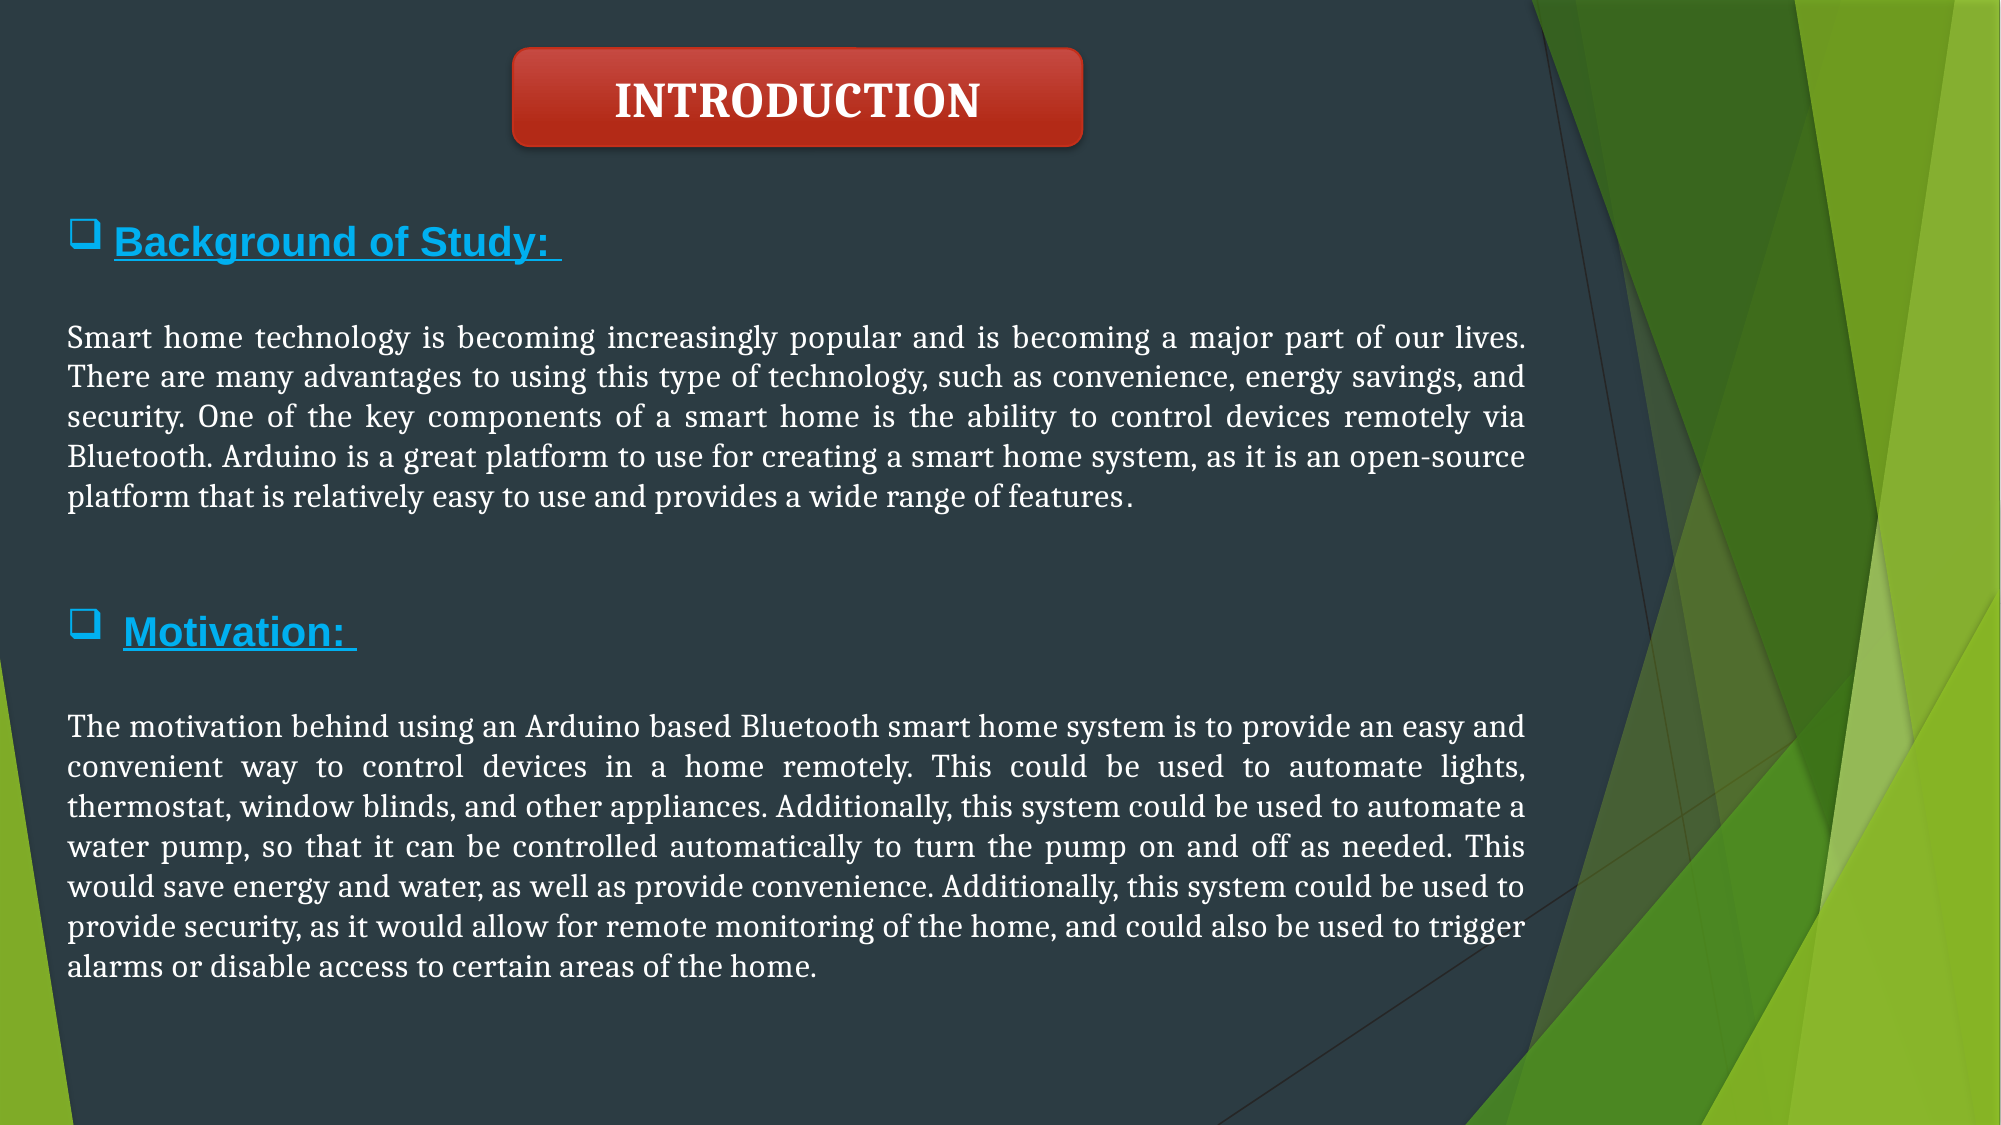

INTRODUCTION
Background of Study:

Smart home technology is becoming increasingly popular and is becoming a major part of our lives. There are many advantages to using this type of technology, such as convenience, energy savings, and security. One of the key components of a smart home is the ability to control devices remotely via Bluetooth. Arduino is a great platform to use for creating a smart home system, as it is an open-source platform that is relatively easy to use and provides a wide range of features.

Motivation:

The motivation behind using an Arduino based Bluetooth smart home system is to provide an easy and convenient way to control devices in a home remotely. This could be used to automate lights, thermostat, window blinds, and other appliances. Additionally, this system could be used to automate a water pump, so that it can be controlled automatically to turn the pump on and off as needed. This would save energy and water, as well as provide convenience. Additionally, this system could be used to provide security, as it would allow for remote monitoring of the home, and could also be used to trigger alarms or disable access to certain areas of the home.